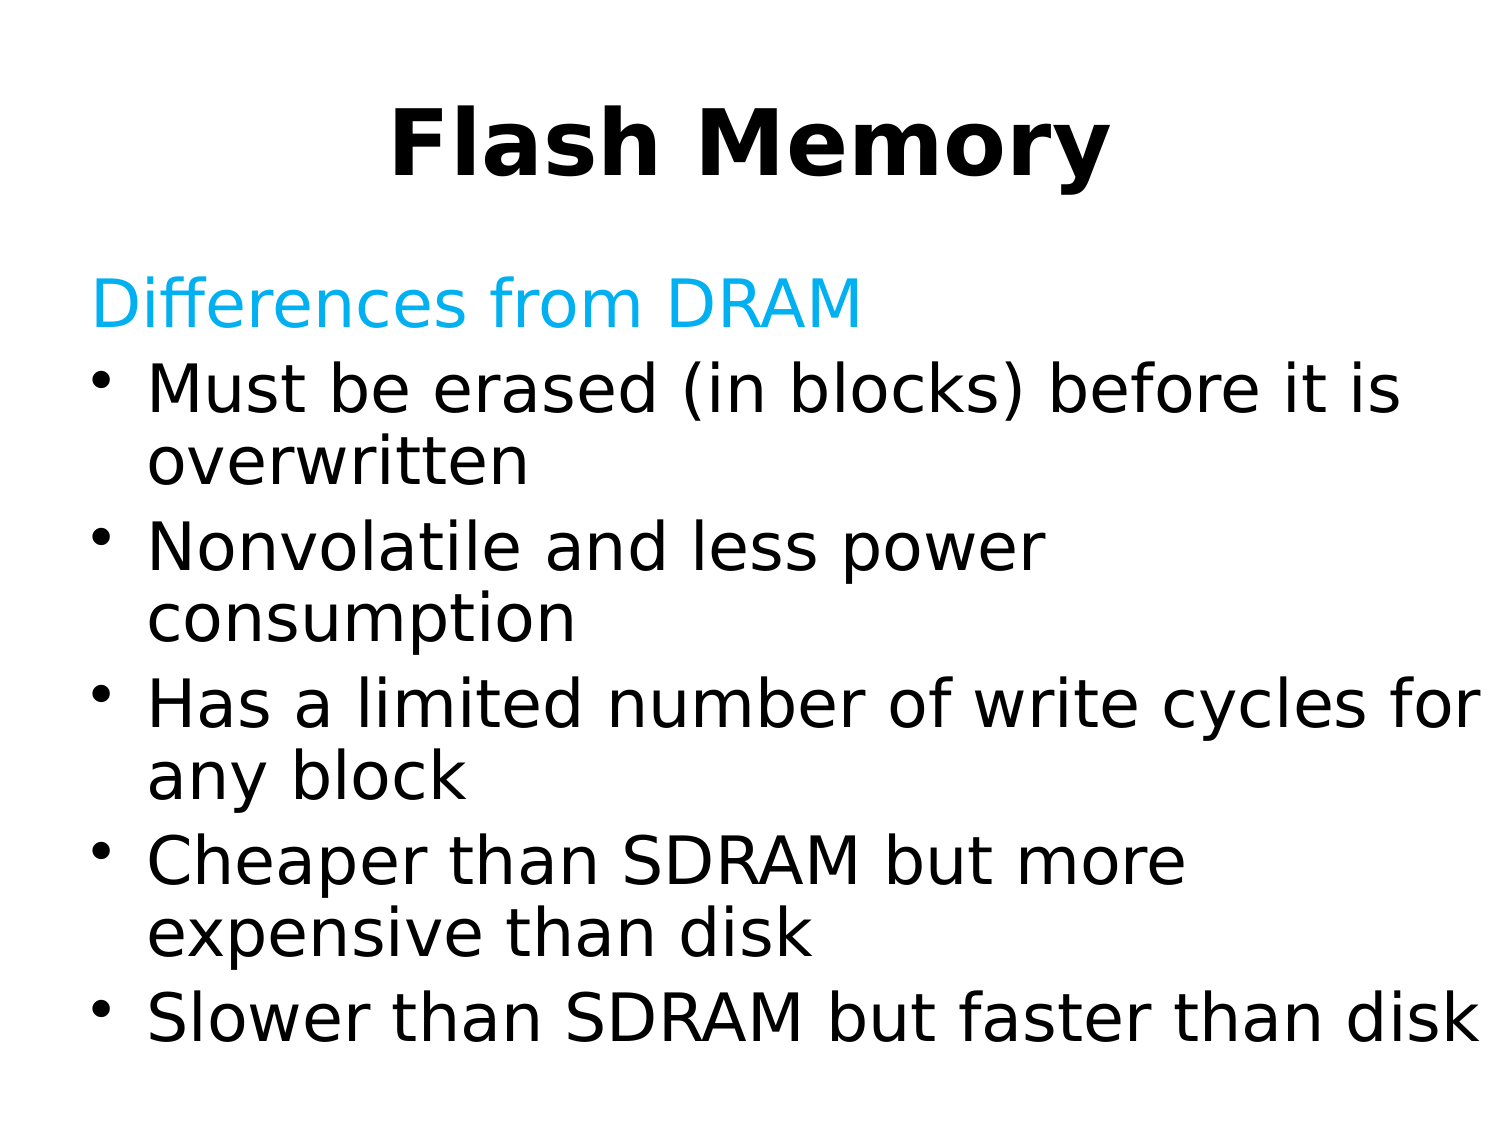

# Flash Memory
Differences from DRAM
Must be erased (in blocks) before it is overwritten
Nonvolatile and less power consumption
Has a limited number of write cycles for any block
Cheaper than SDRAM but more expensive than disk
Slower than SDRAM but faster than disk